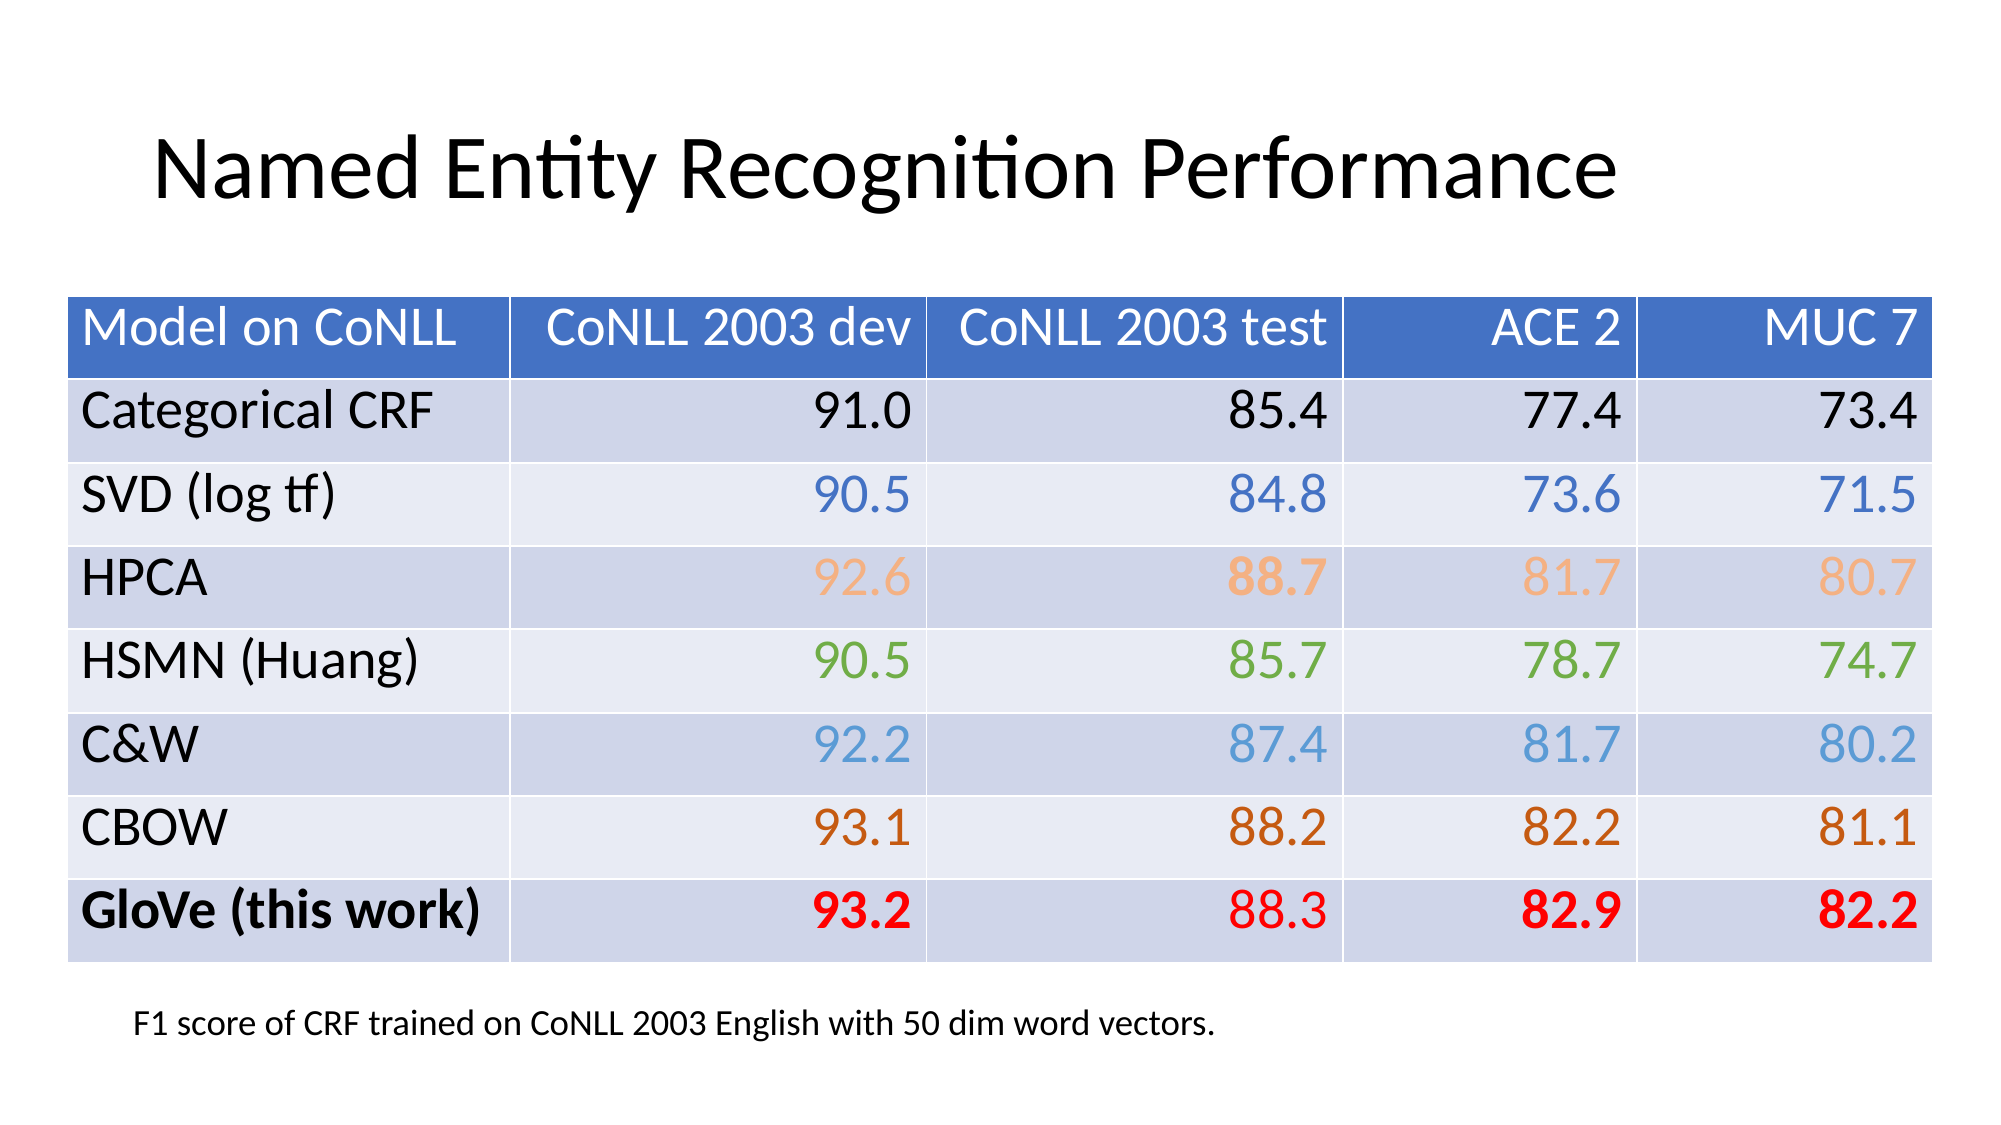

# Named Entity Recognition Performance
| Model on CoNLL | CoNLL 2003 dev | CoNLL 2003 test | ACE 2 | MUC 7 |
| --- | --- | --- | --- | --- |
| Categorical CRF | 91.0 | 85.4 | 77.4 | 73.4 |
| SVD (log tf) | 90.5 | 84.8 | 73.6 | 71.5 |
| HPCA | 92.6 | 88.7 | 81.7 | 80.7 |
| HSMN (Huang) | 90.5 | 85.7 | 78.7 | 74.7 |
| C&W | 92.2 | 87.4 | 81.7 | 80.2 |
| CBOW | 93.1 | 88.2 | 82.2 | 81.1 |
| GloVe (this work) | 93.2 | 88.3 | 82.9 | 82.2 |
F1 score of CRF trained on CoNLL 2003 English with 50 dim word vectors.